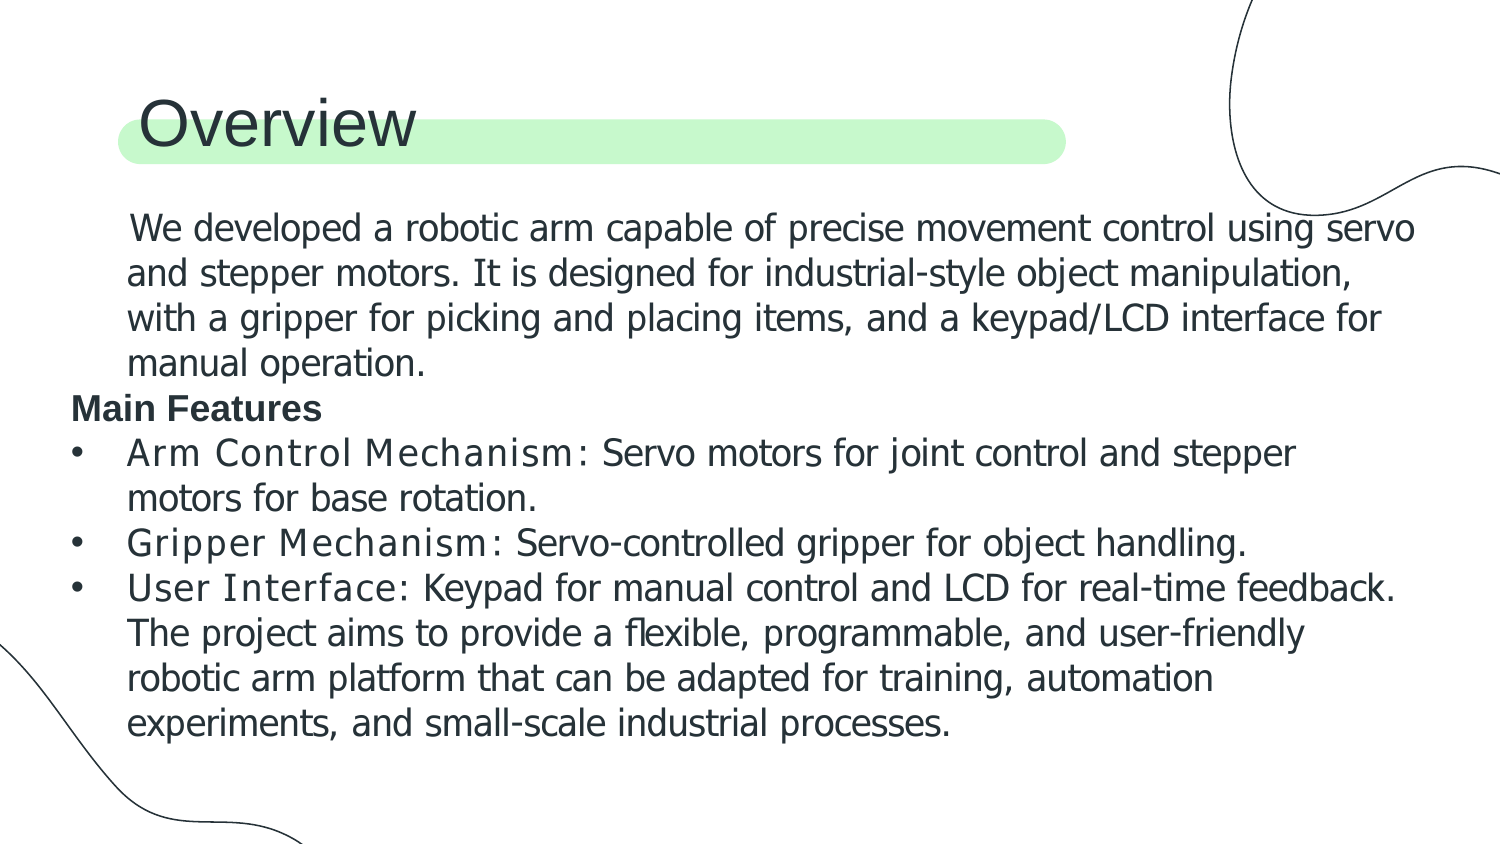

Overview
     We developed a robotic arm capable of precise movement control using servo and stepper motors. It is designed for industrial-style object manipulation, with a gripper for picking and placing items, and a keypad/LCD interface for manual operation.
Main Features
Arm Control Mechanism: Servo motors for joint control and stepper motors for base rotation.
Gripper Mechanism: Servo-controlled gripper for object handling.
User Interface: Keypad for manual control and LCD for real-time feedback.
The project aims to provide a flexible, programmable, and user-friendly robotic arm platform that can be adapted for training, automation experiments, and small-scale industrial processes.